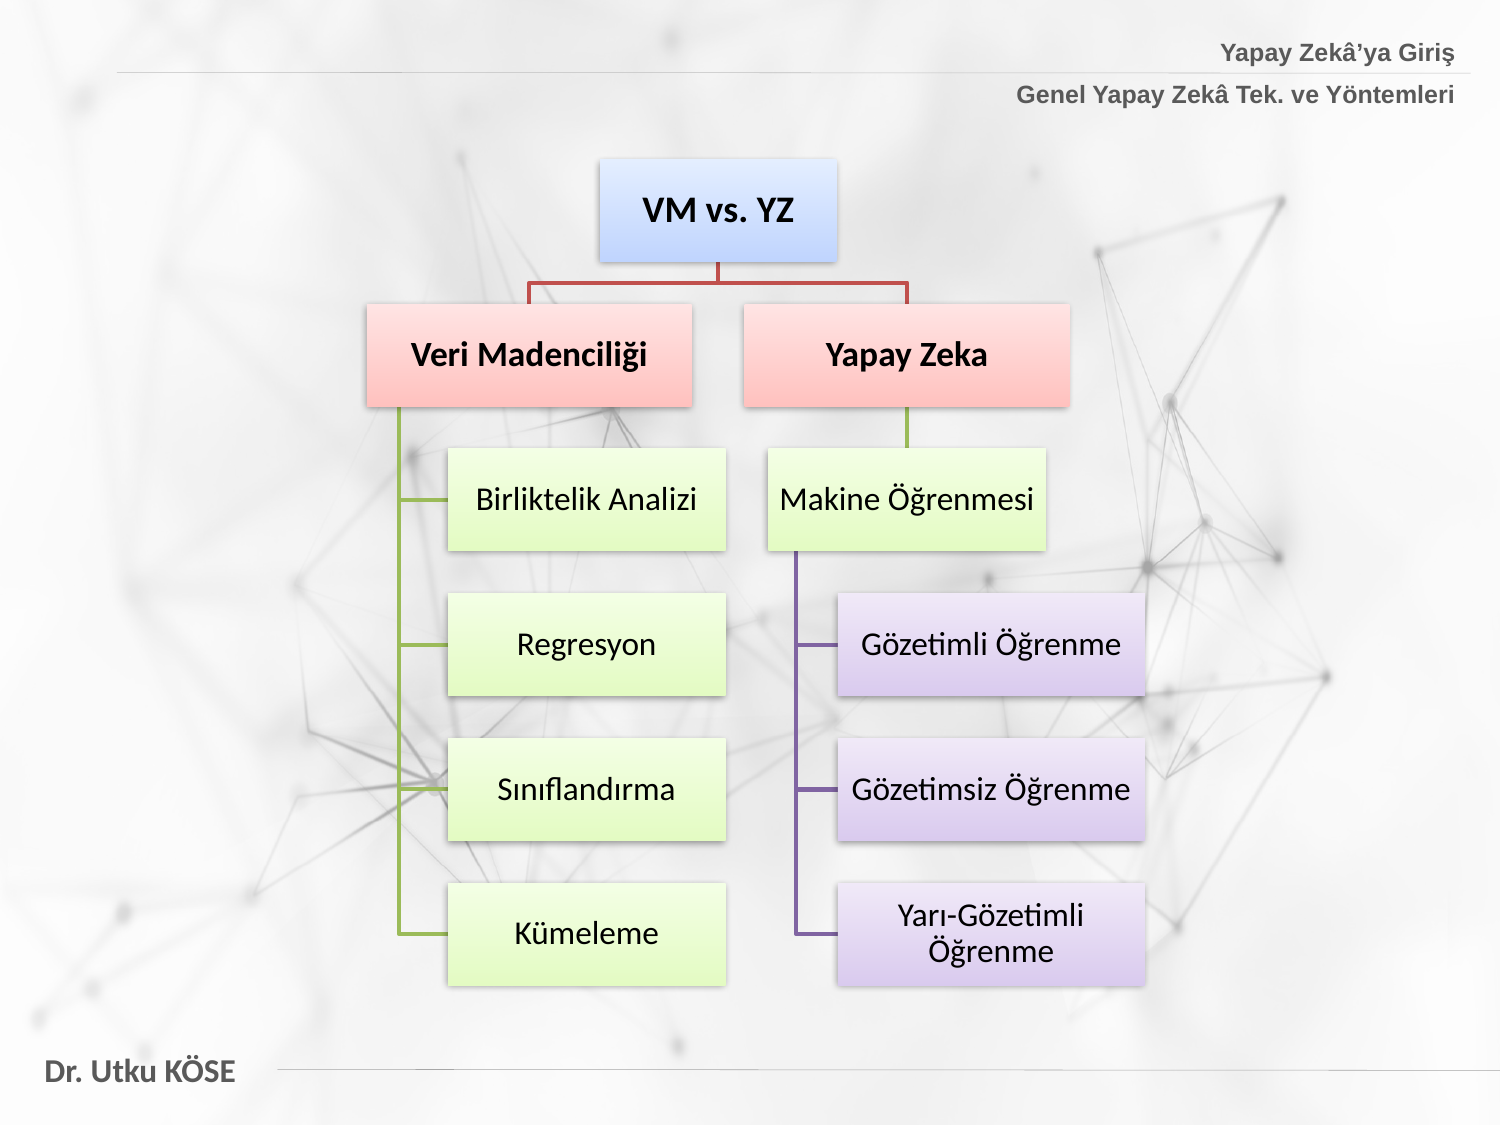

Yapay Zekâ’ya Giriş
Genel Yapay Zekâ Tek. ve Yöntemleri
VM vs. YZ
Veri Madenciliği
Birliktelik Analizi
Regresyon
Sınıflandırma
Kümeleme
Yapay Zeka
Makine Öğrenmesi
Gözetimli Öğrenme
Gözetimsiz Öğrenme
Yarı-Gözetimli Öğrenme